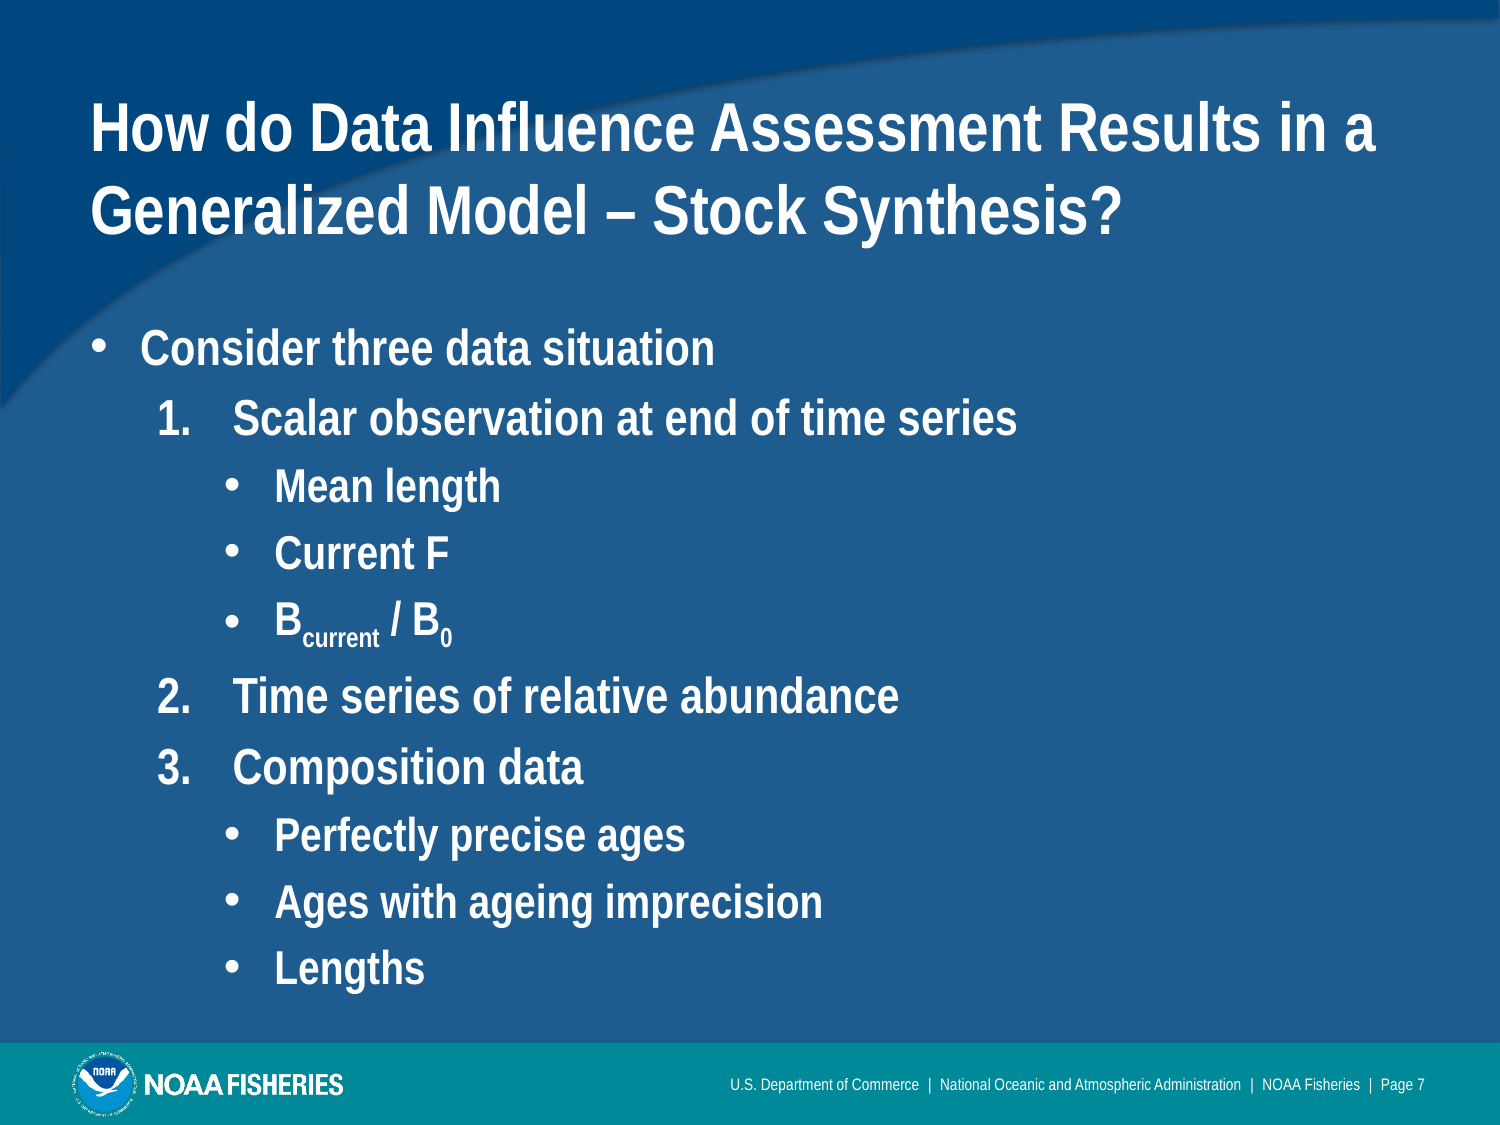

# How do Data Influence Assessment Results in a Generalized Model – Stock Synthesis?
Consider three data situation
Scalar observation at end of time series
Mean length
Current F
Bcurrent / B0
Time series of relative abundance
Composition data
Perfectly precise ages
Ages with ageing imprecision
Lengths
U.S. Department of Commerce | National Oceanic and Atmospheric Administration | NOAA Fisheries | Page 7